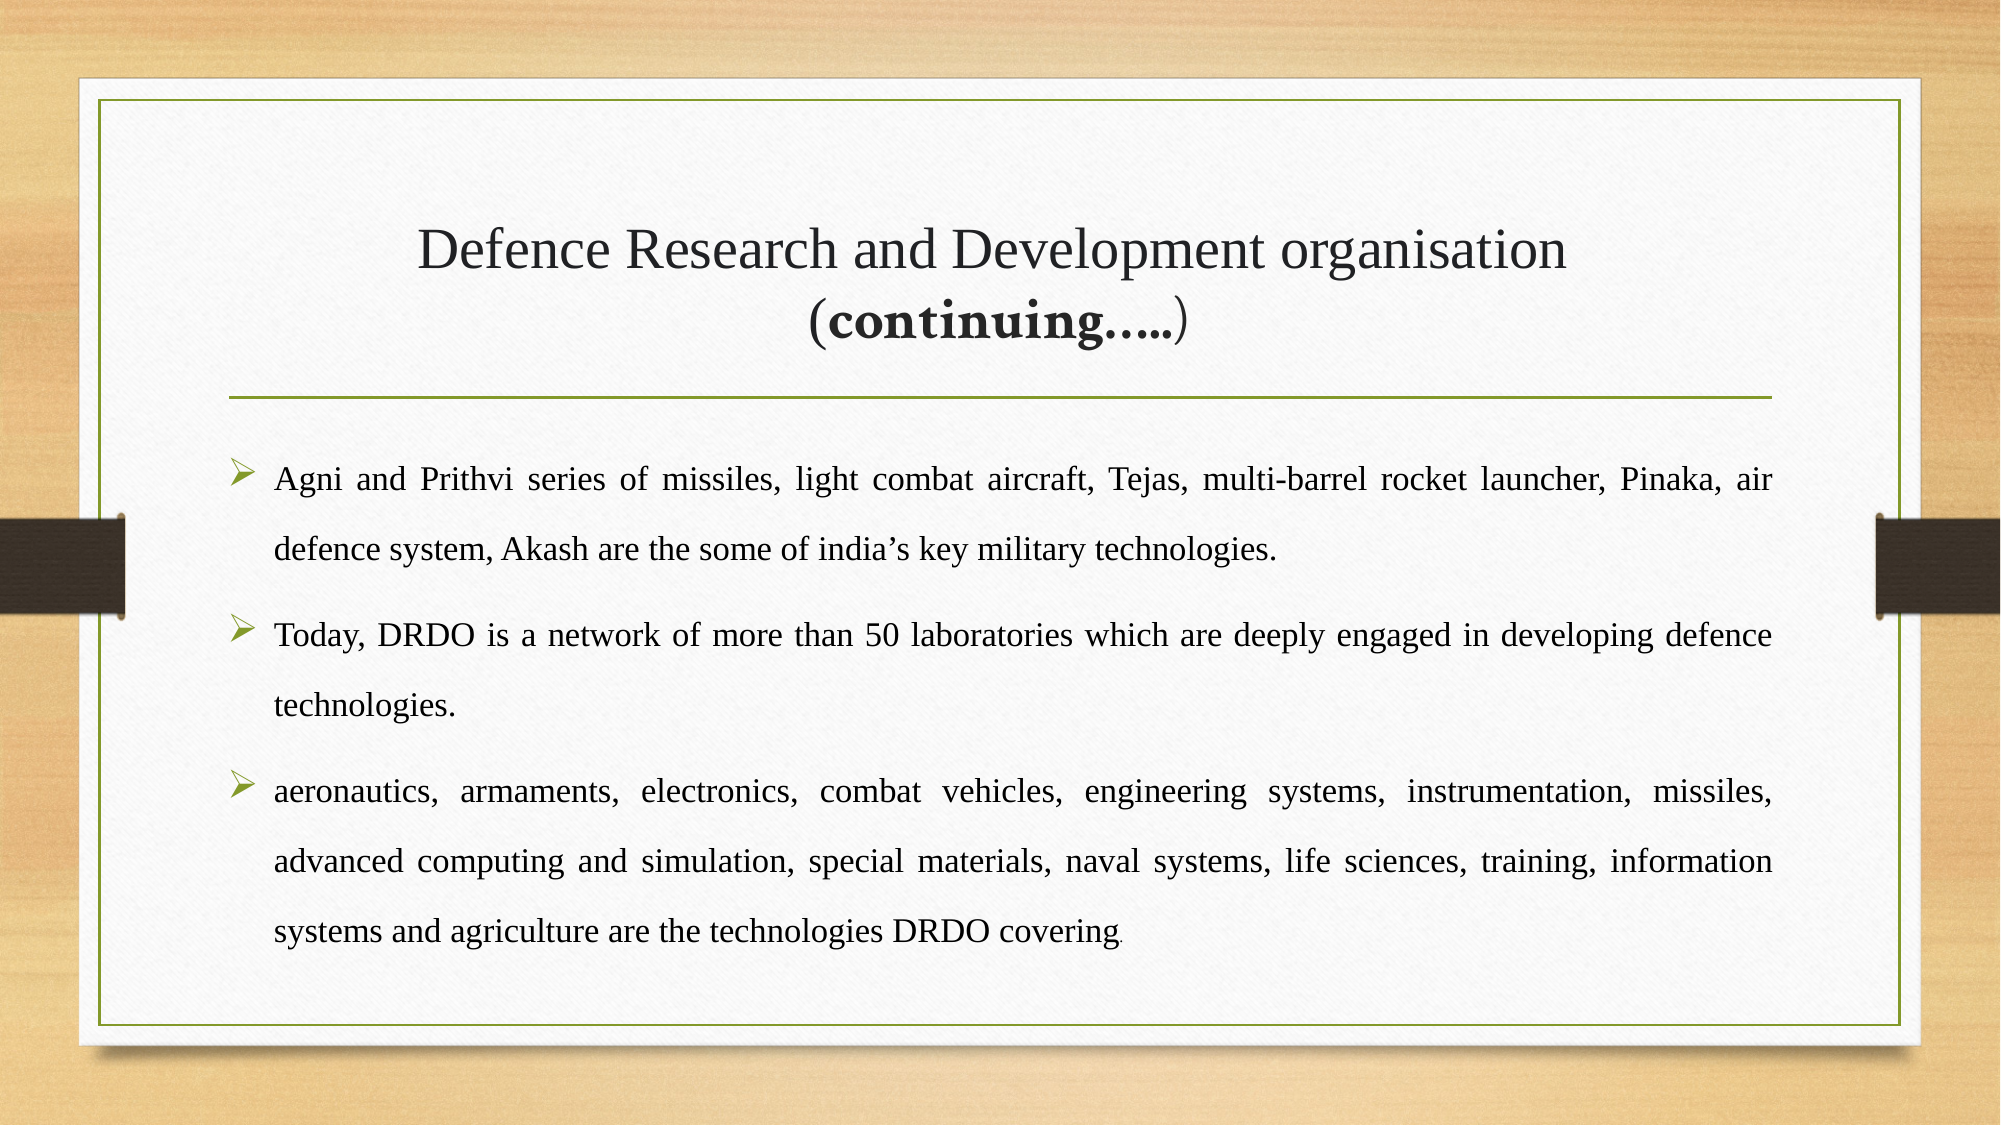

# Defence Research and Development organisation (continuing…..)
Agni and Prithvi series of missiles, light combat aircraft, Tejas, multi-barrel rocket launcher, Pinaka, air defence system, Akash are the some of india’s key military technologies.
Today, DRDO is a network of more than 50 laboratories which are deeply engaged in developing defence technologies.
aeronautics, armaments, electronics, combat vehicles, engineering systems, instrumentation, missiles, advanced computing and simulation, special materials, naval systems, life sciences, training, information systems and agriculture are the technologies DRDO covering.